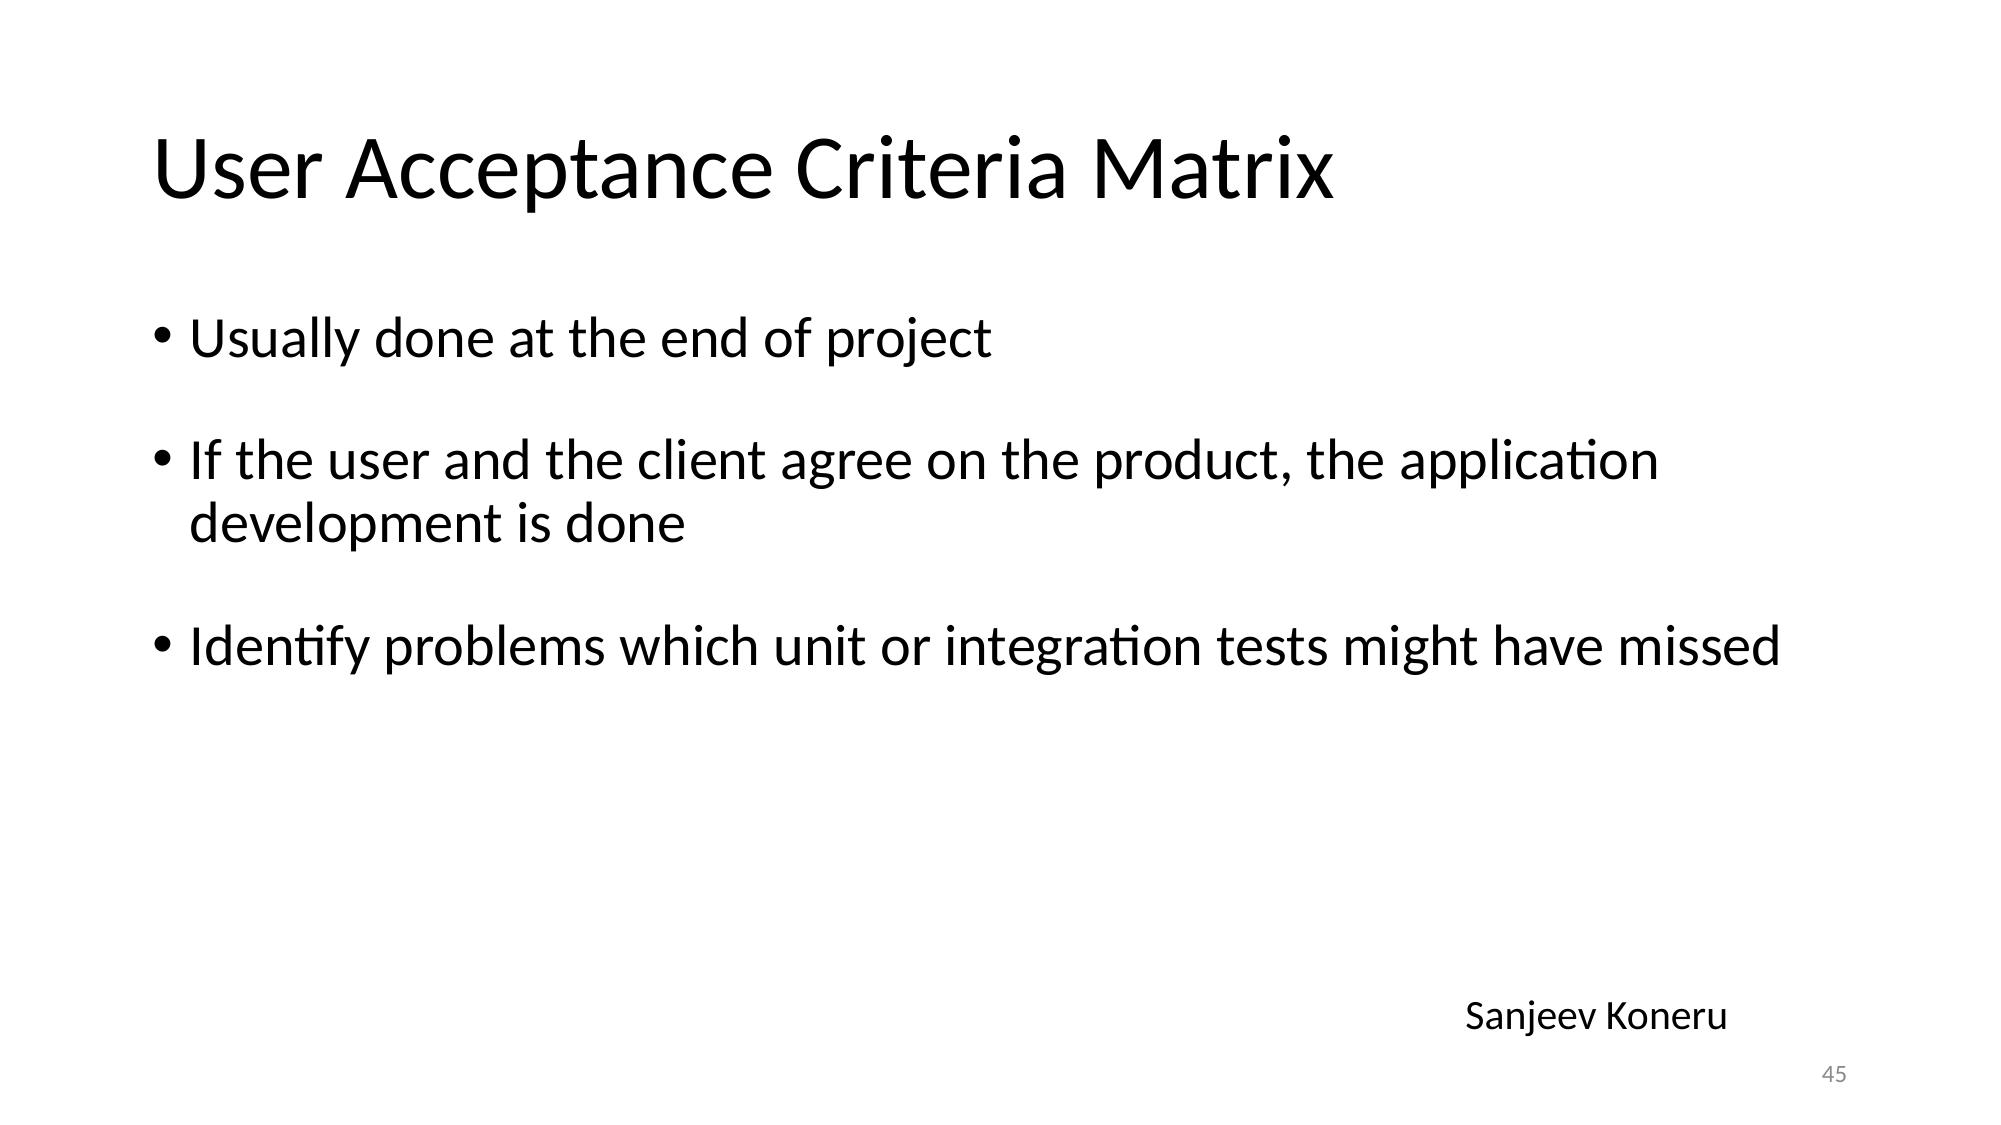

# User Acceptance Criteria Matrix
Usually done at the end of project

If the user and the client agree on the product, the application development is done

Identify problems which unit or integration tests might have missed
Sanjeev Koneru
45